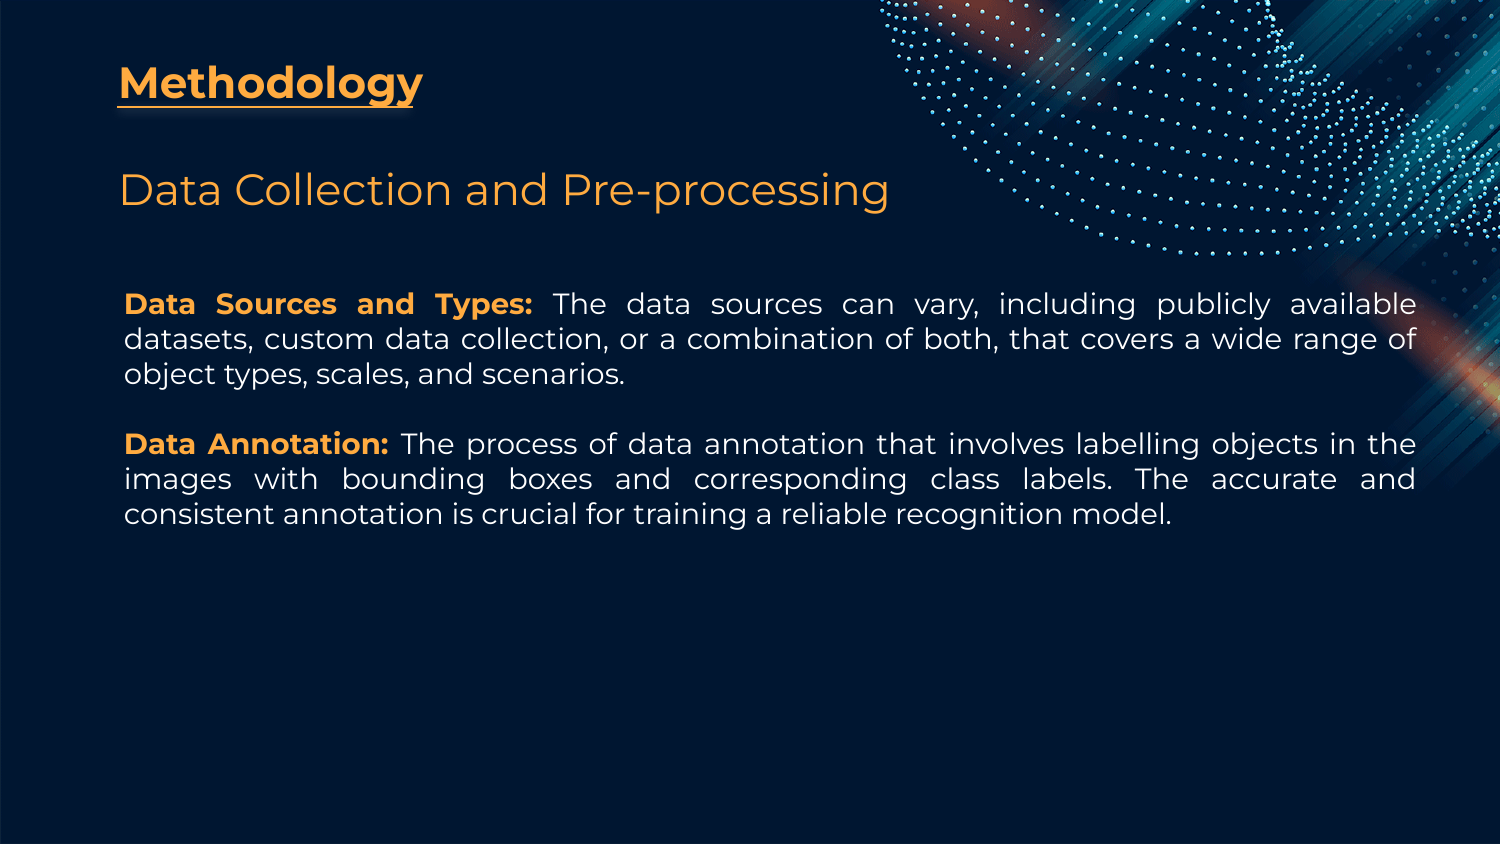

Methodology
# Data Collection and Pre-processing
Data Sources and Types: The data sources can vary, including publicly available datasets, custom data collection, or a combination of both, that covers a wide range of object types, scales, and scenarios.

Data Annotation: The process of data annotation that involves labelling objects in the images with bounding boxes and corresponding class labels. The accurate and consistent annotation is crucial for training a reliable recognition model.